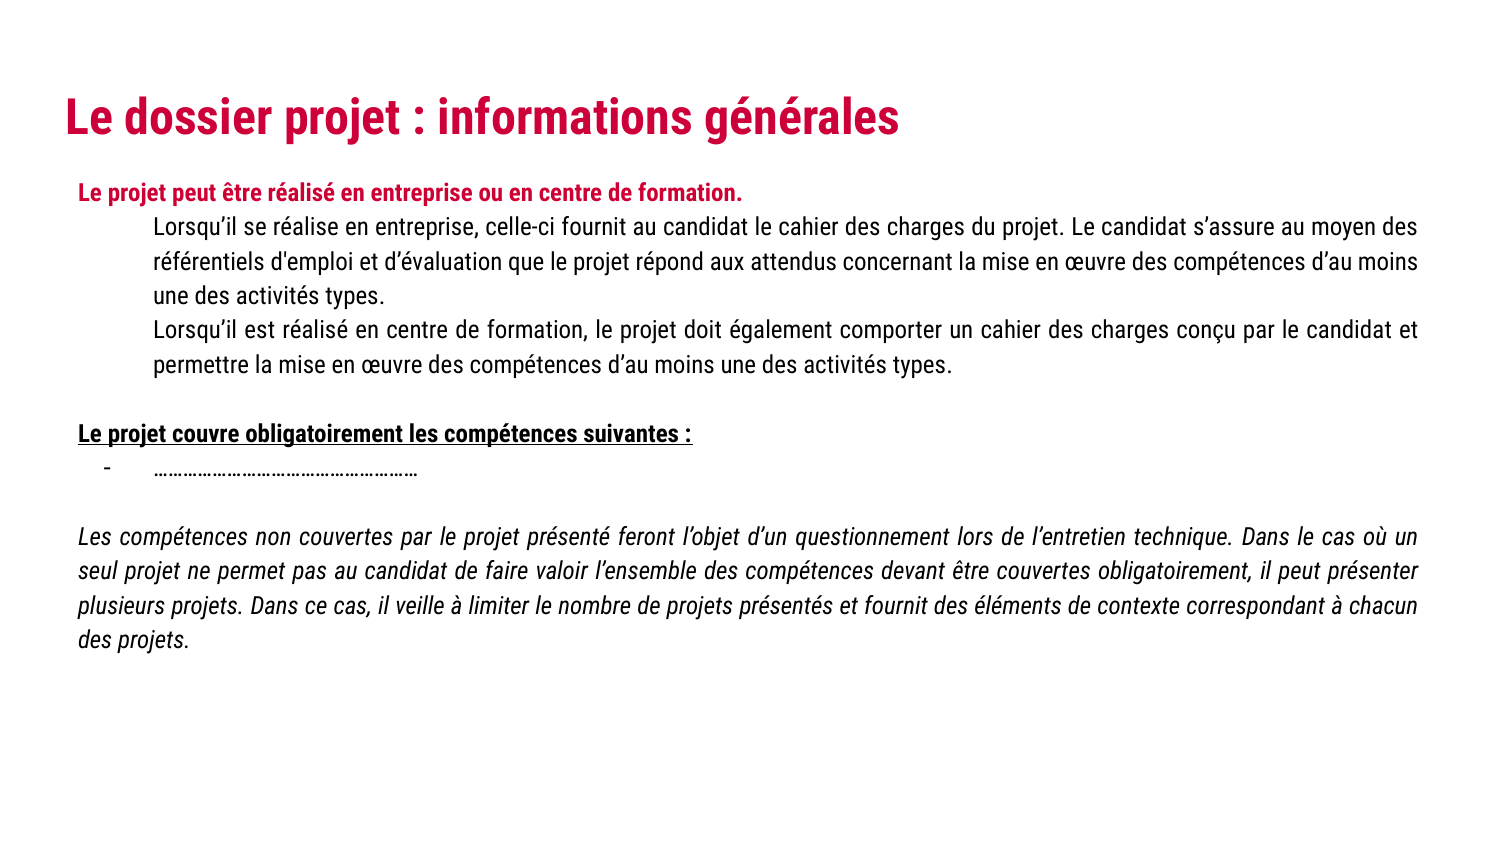

# Le dossier projet : informations générales
Le projet peut être réalisé en entreprise ou en centre de formation.
Lorsqu’il se réalise en entreprise, celle-ci fournit au candidat le cahier des charges du projet. Le candidat s’assure au moyen des référentiels d'emploi et d’évaluation que le projet répond aux attendus concernant la mise en œuvre des compétences d’au moins une des activités types.
Lorsqu’il est réalisé en centre de formation, le projet doit également comporter un cahier des charges conçu par le candidat et permettre la mise en œuvre des compétences d’au moins une des activités types.

Le projet couvre obligatoirement les compétences suivantes :
………………………………………………

Les compétences non couvertes par le projet présenté feront l’objet d’un questionnement lors de l’entretien technique. Dans le cas où un seul projet ne permet pas au candidat de faire valoir l’ensemble des compétences devant être couvertes obligatoirement, il peut présenter plusieurs projets. Dans ce cas, il veille à limiter le nombre de projets présentés et fournit des éléments de contexte correspondant à chacun des projets.